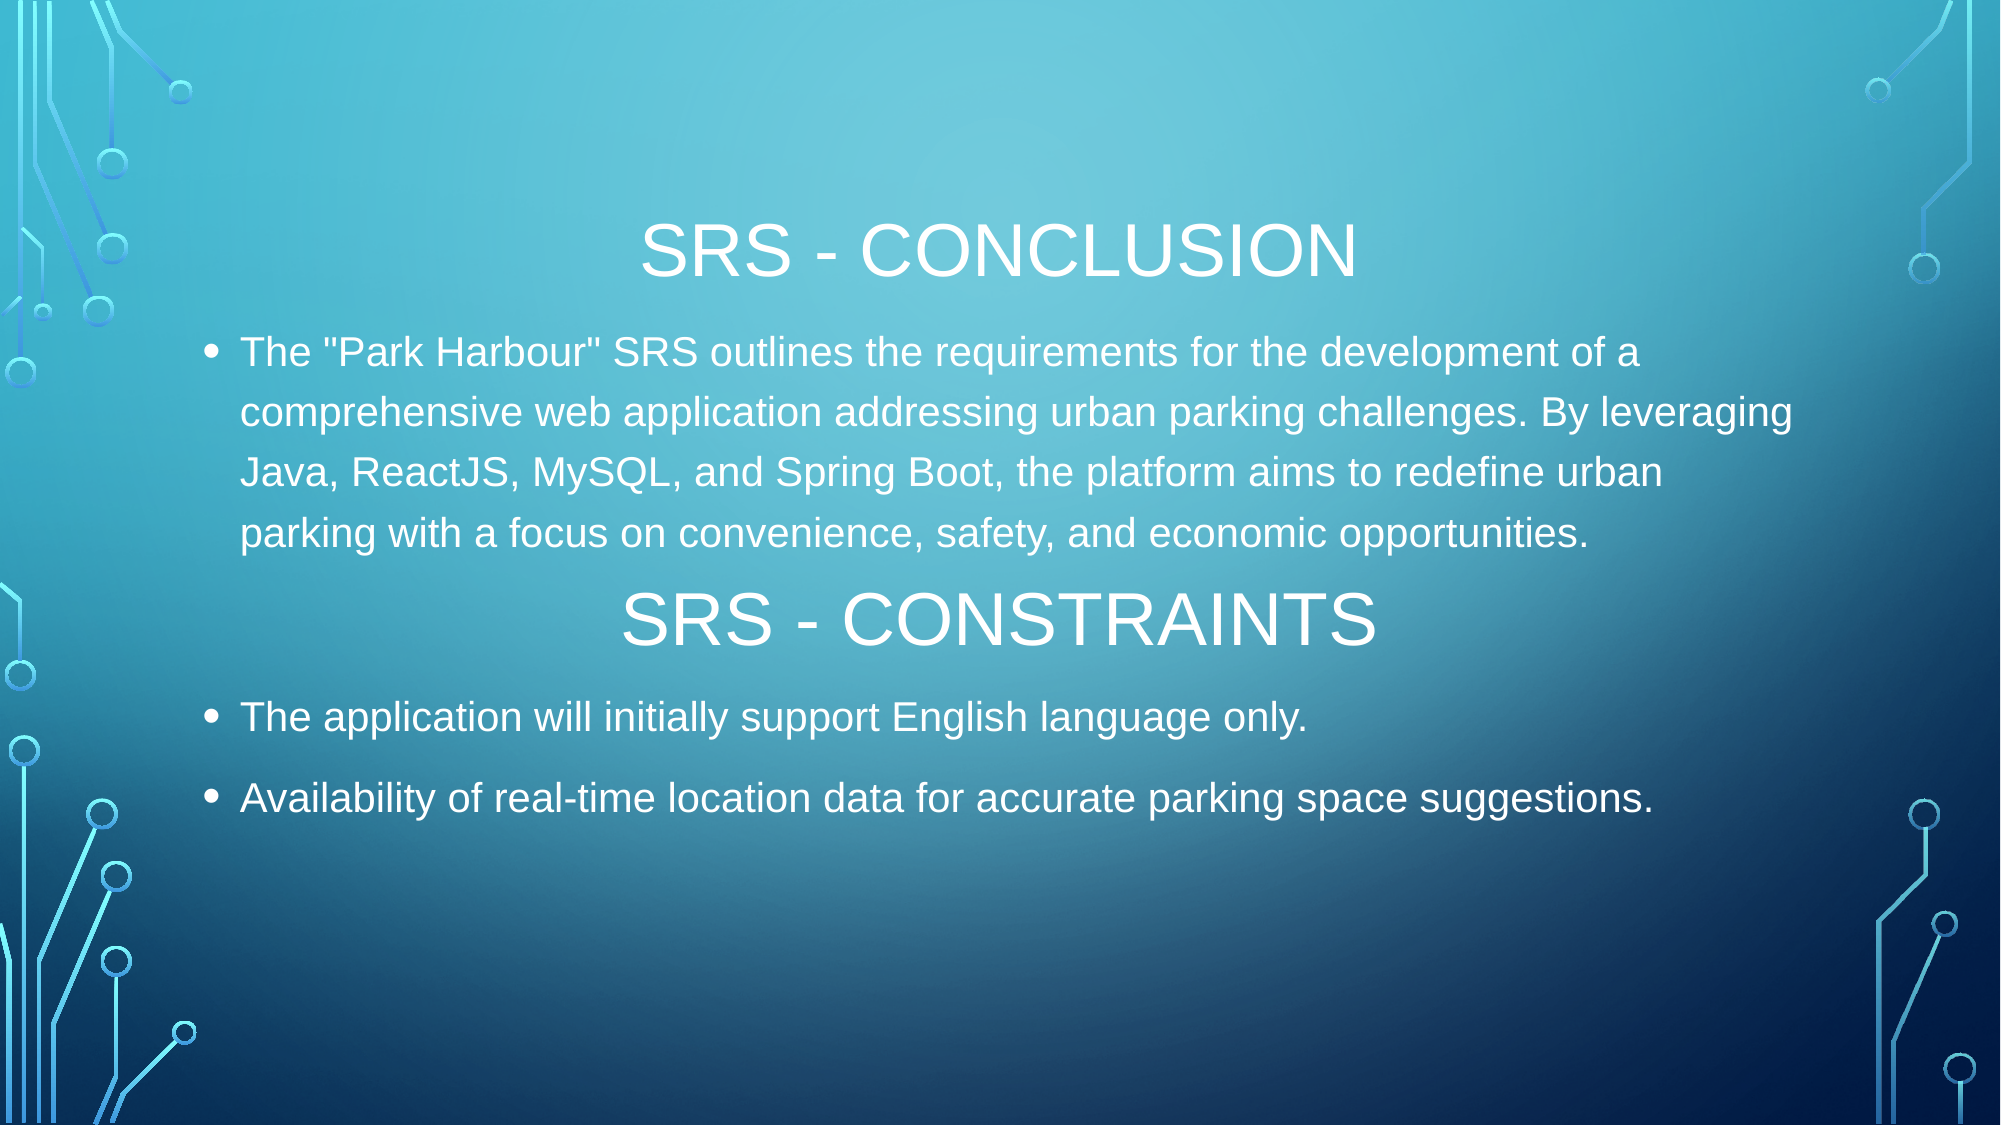

# SRS - conclusion
The "Park Harbour" SRS outlines the requirements for the development of a comprehensive web application addressing urban parking challenges. By leveraging Java, ReactJS, MySQL, and Spring Boot, the platform aims to redefine urban parking with a focus on convenience, safety, and economic opportunities.
SRS - constraints
The application will initially support English language only.
Availability of real-time location data for accurate parking space suggestions.